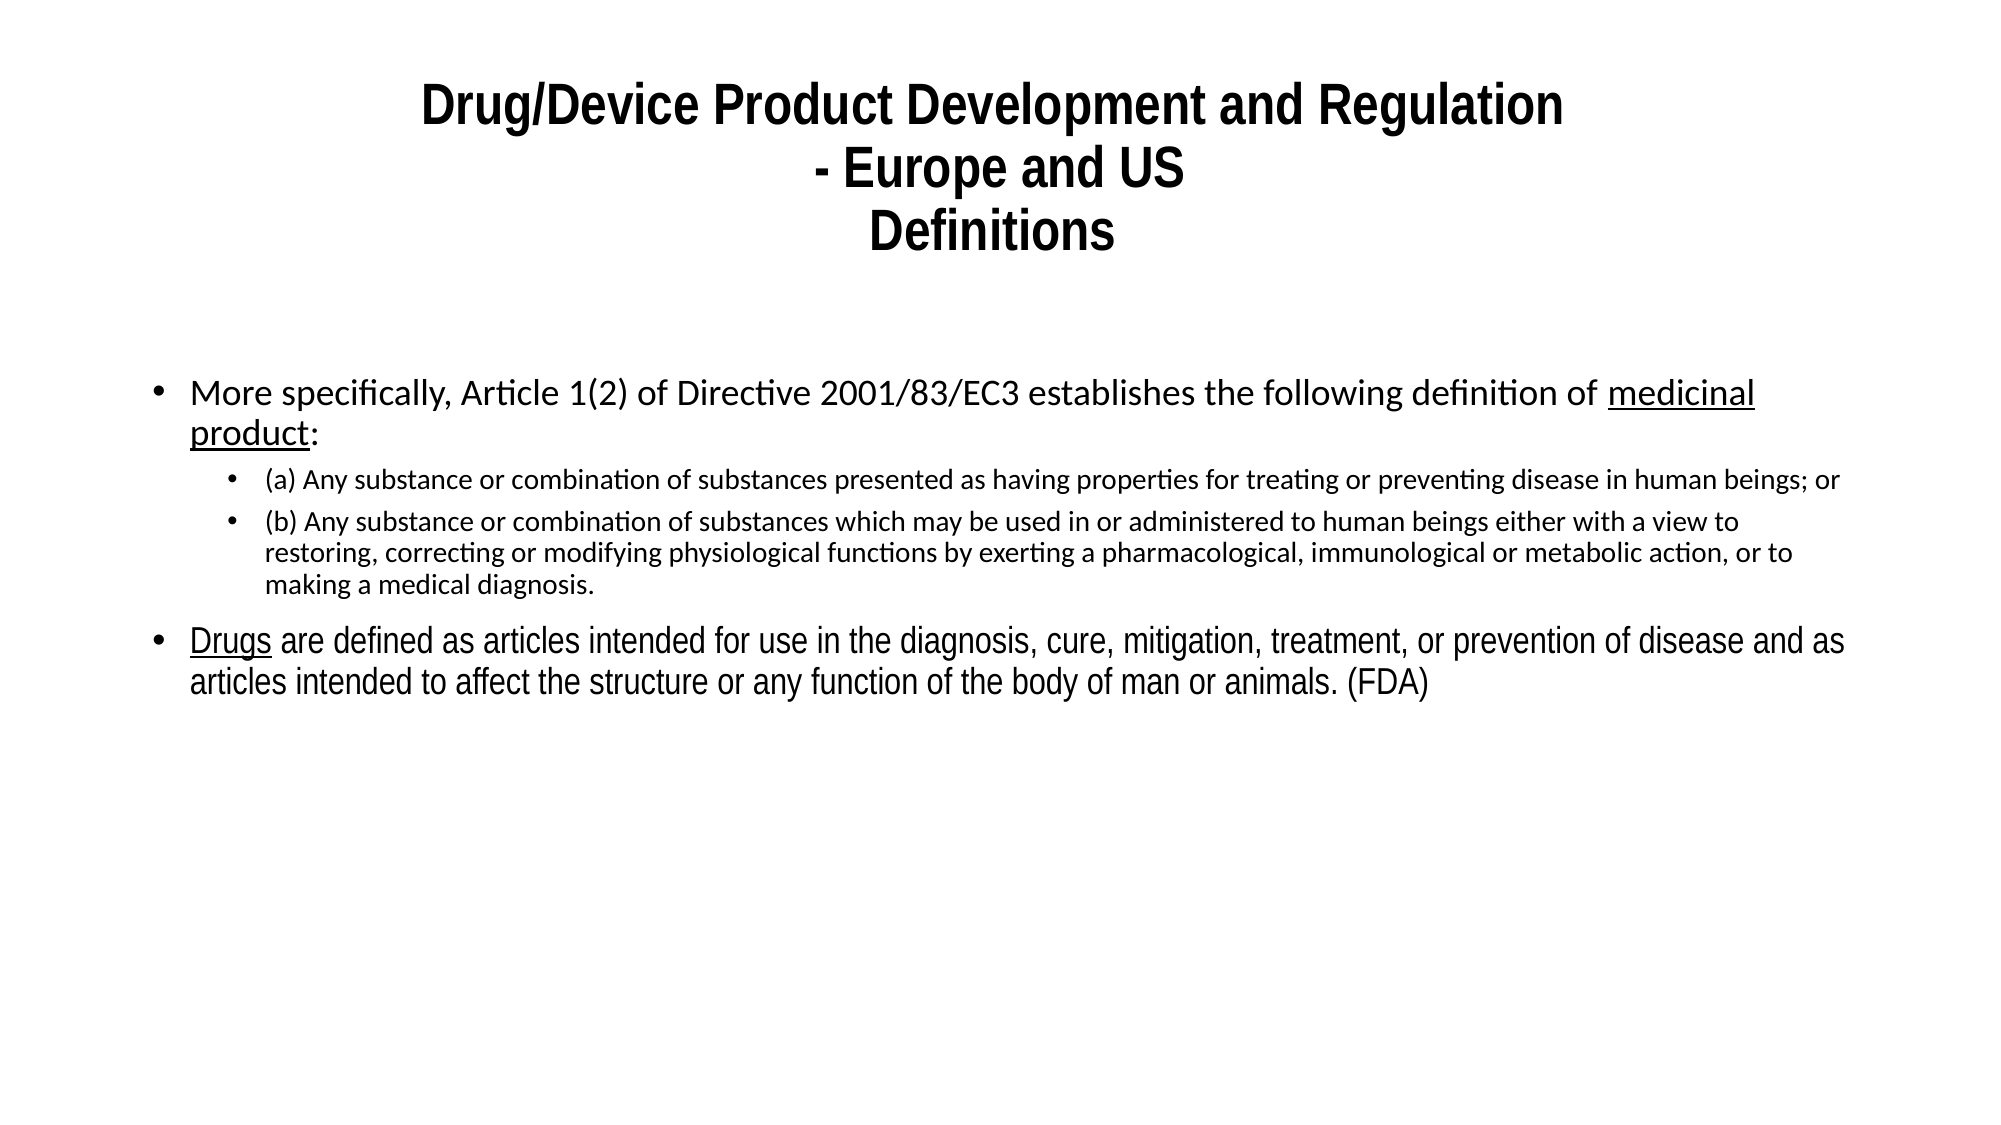

# Drug/Device Product Development and Regulation - Europe and US Definitions

More specifically, Article 1(2) of Directive 2001/83/EC3 establishes the following definition of medicinal product:
(a) Any substance or combination of substances presented as having properties for treating or preventing disease in human beings; or
(b) Any substance or combination of substances which may be used in or administered to human beings either with a view to restoring, correcting or modifying physiological functions by exerting a pharmacological, immunological or metabolic action, or to making a medical diagnosis.
Drugs are defined as articles intended for use in the diagnosis, cure, mitigation, treatment, or prevention of disease and as articles intended to affect the structure or any function of the body of man or animals. (FDA)